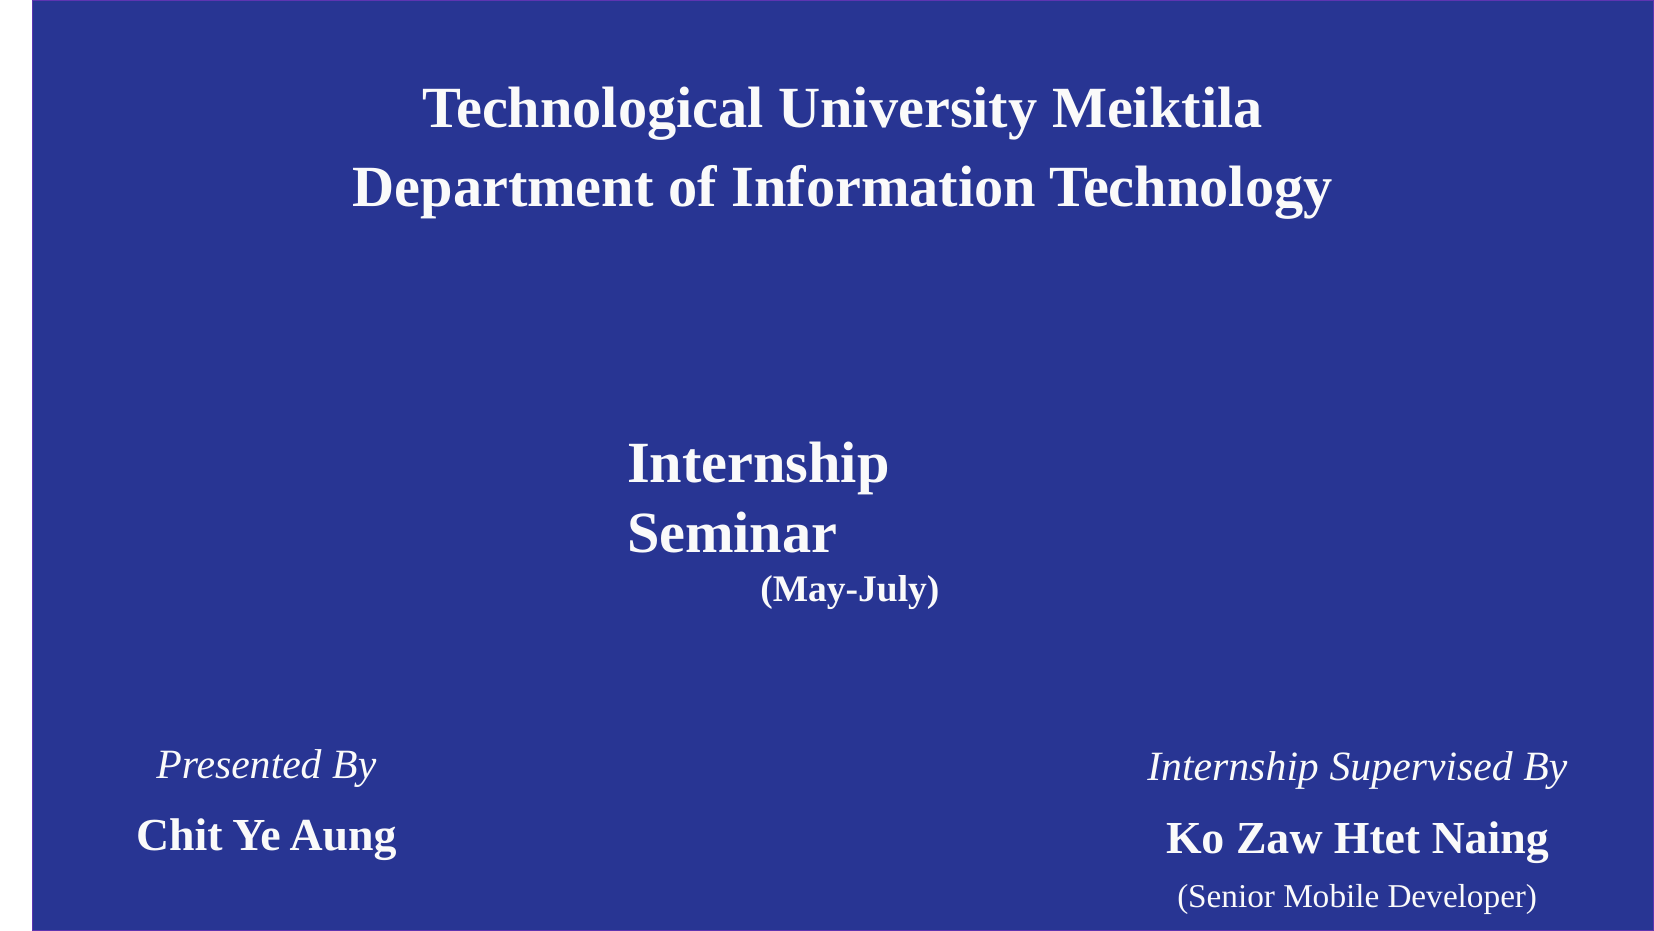

Technological University Meiktila
Department of Information Technology
Internship Seminar
(May-July)
Presented By
Chit Ye Aung
Internship Supervised By
Ko Zaw Htet Naing
(Senior Mobile Developer)